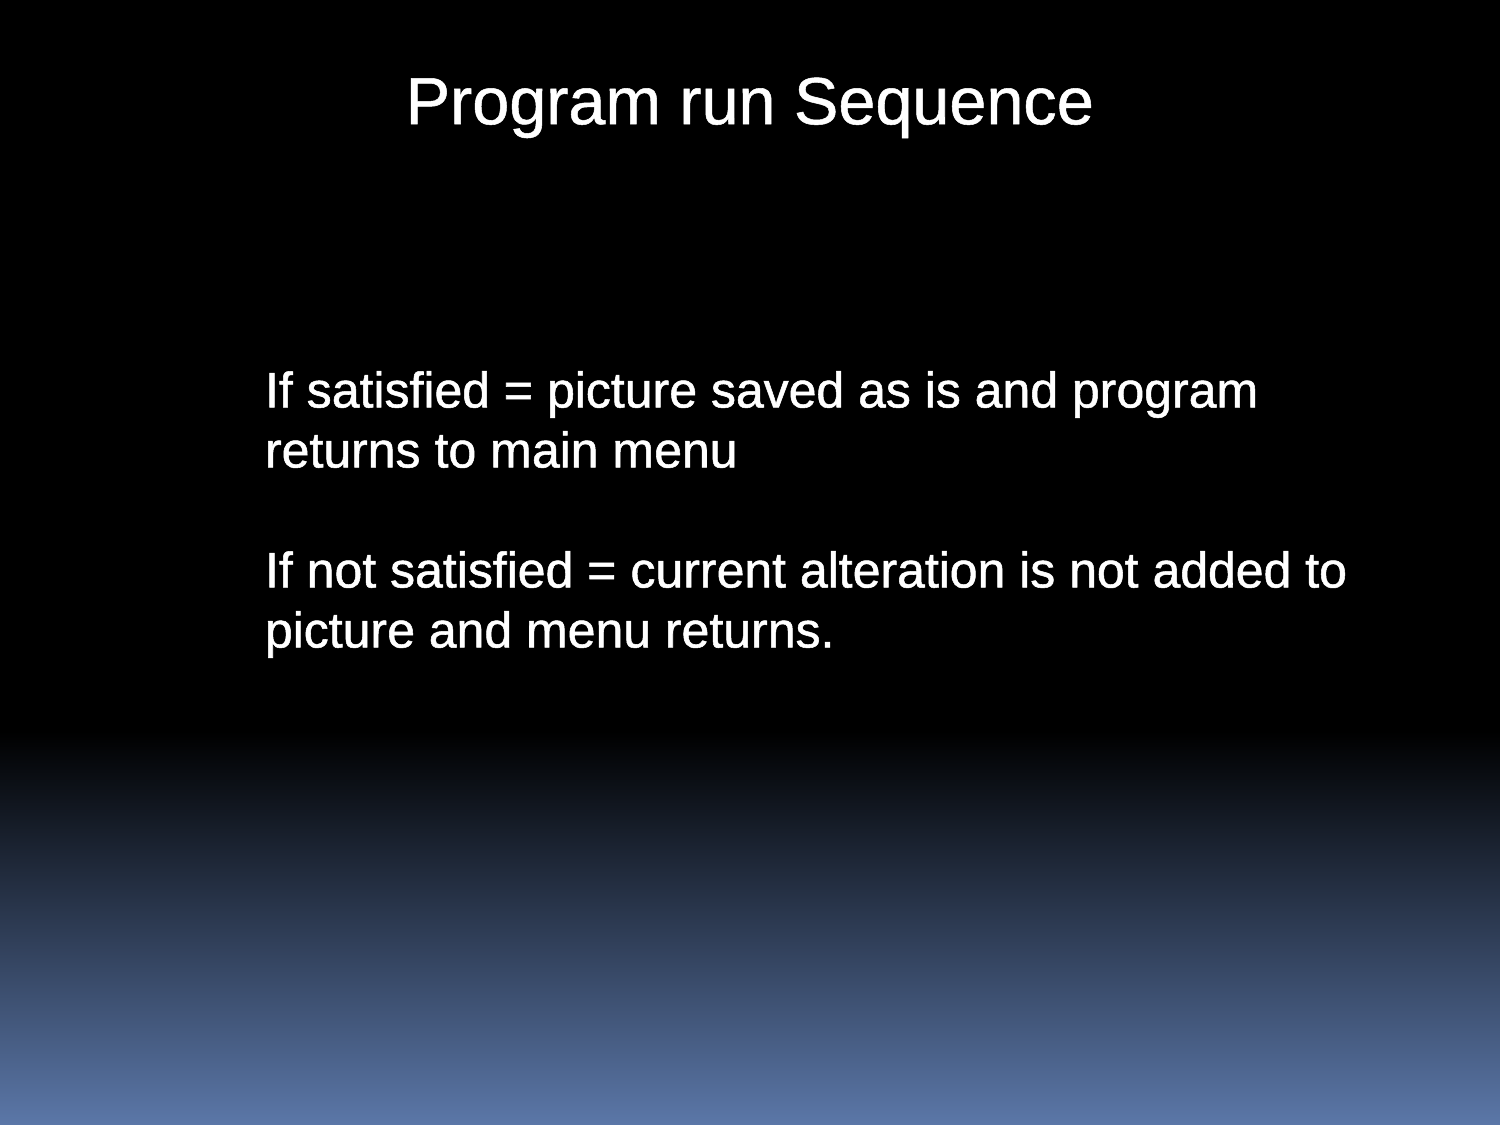

Program run Sequence
If satisfied = picture saved as is and program returns to main menu

If not satisfied = current alteration is not added to picture and menu returns.